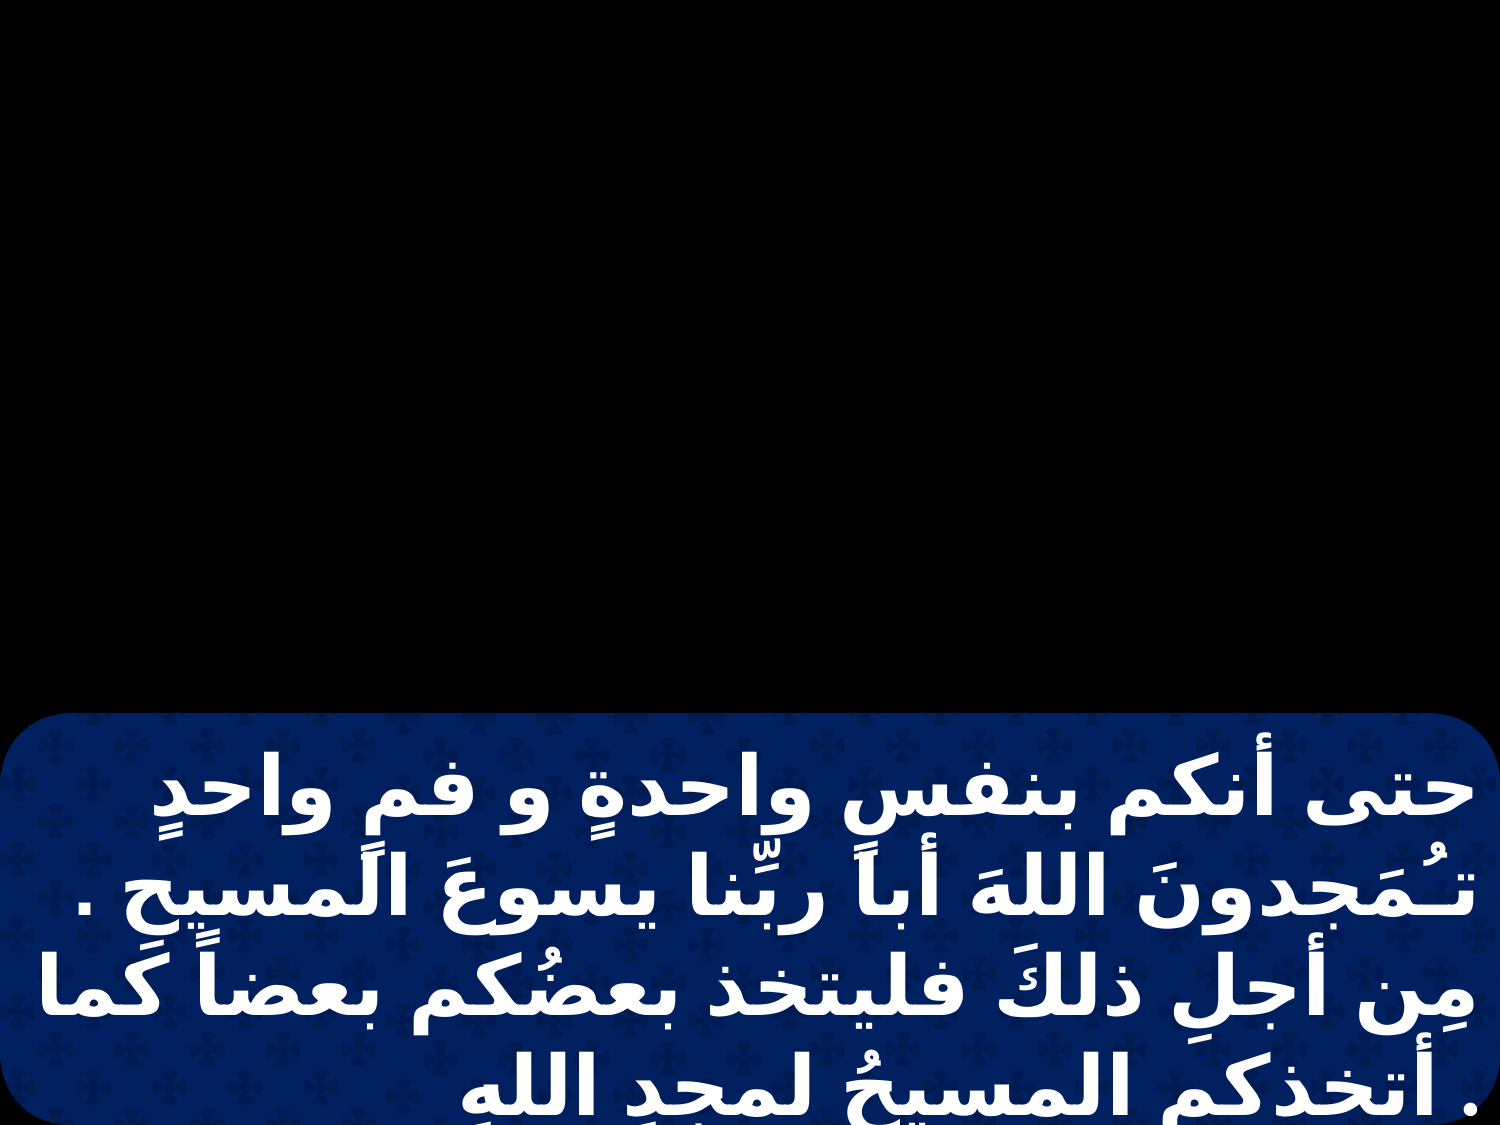

حتى أنكم بنفسٍ واحدةٍ و فمٍ واحدٍ تـُمَجدونَ اللهَ أبا ربِّنا يسوعَ المسيحِ . مِن أجلِ ذلكَ فليتخذ بعضُكم بعضاً كما أتخذكم المسيحُ لمجدِ اللهِ .